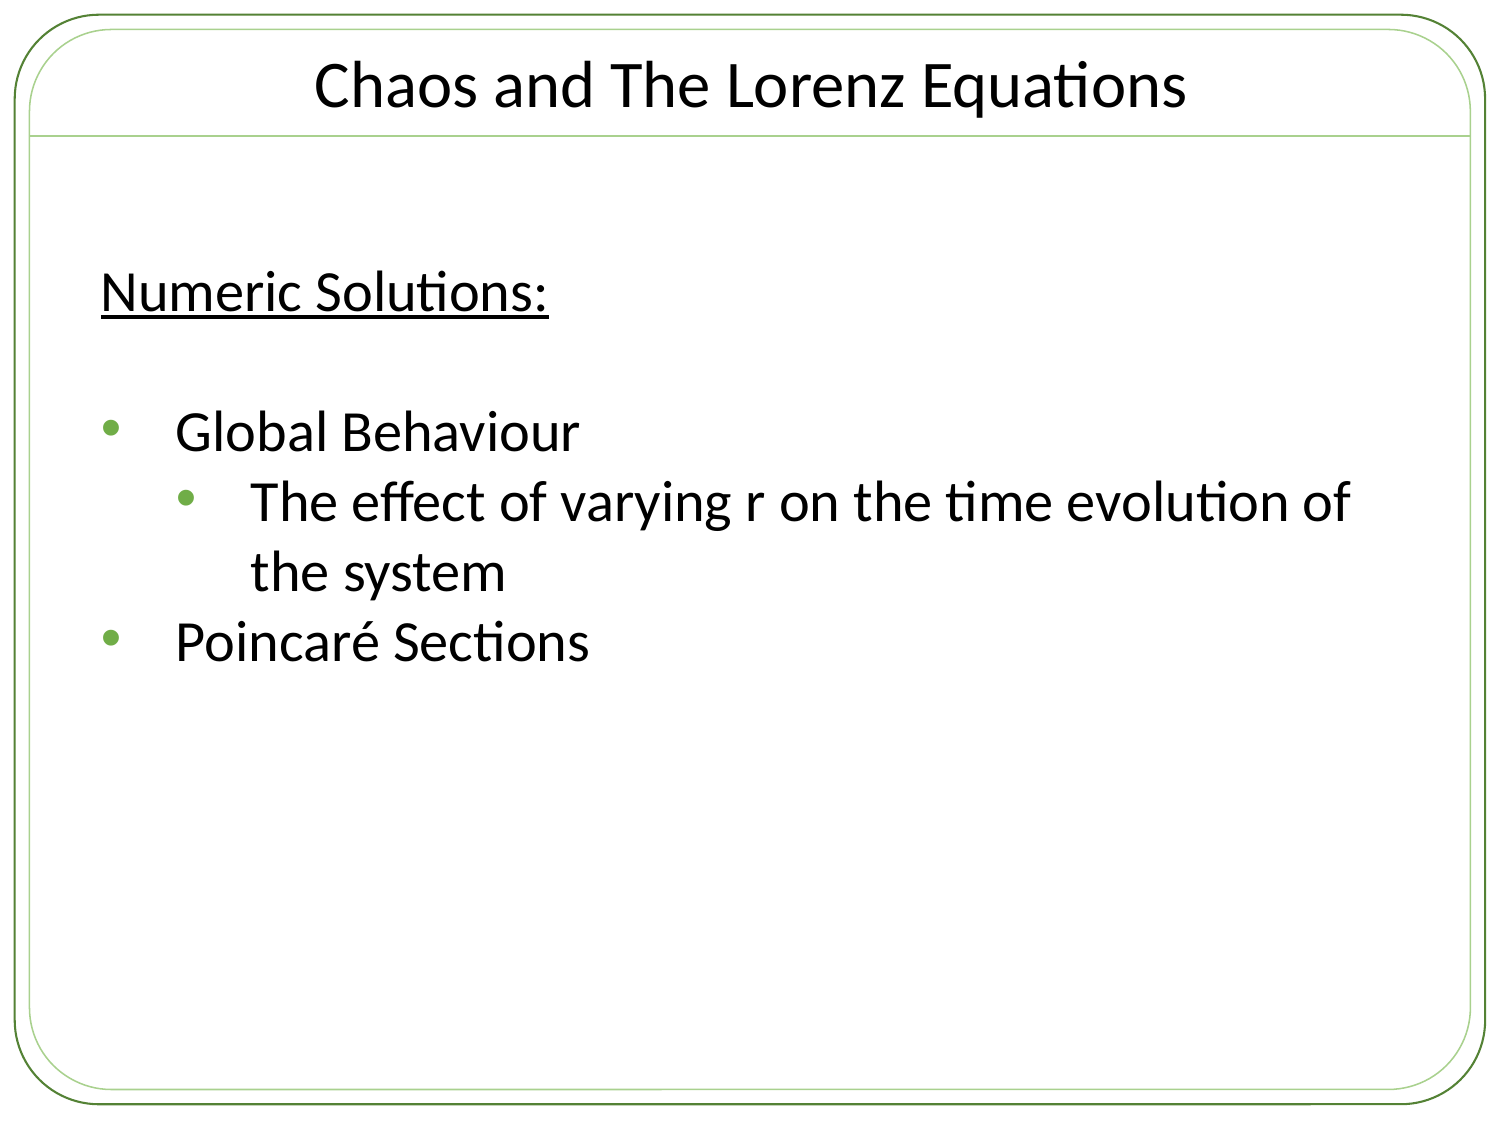

Chaos and The Lorenz Equations
Numeric Solutions:

Global Behaviour
The effect of varying r on the time evolution of the system
Poincaré Sections